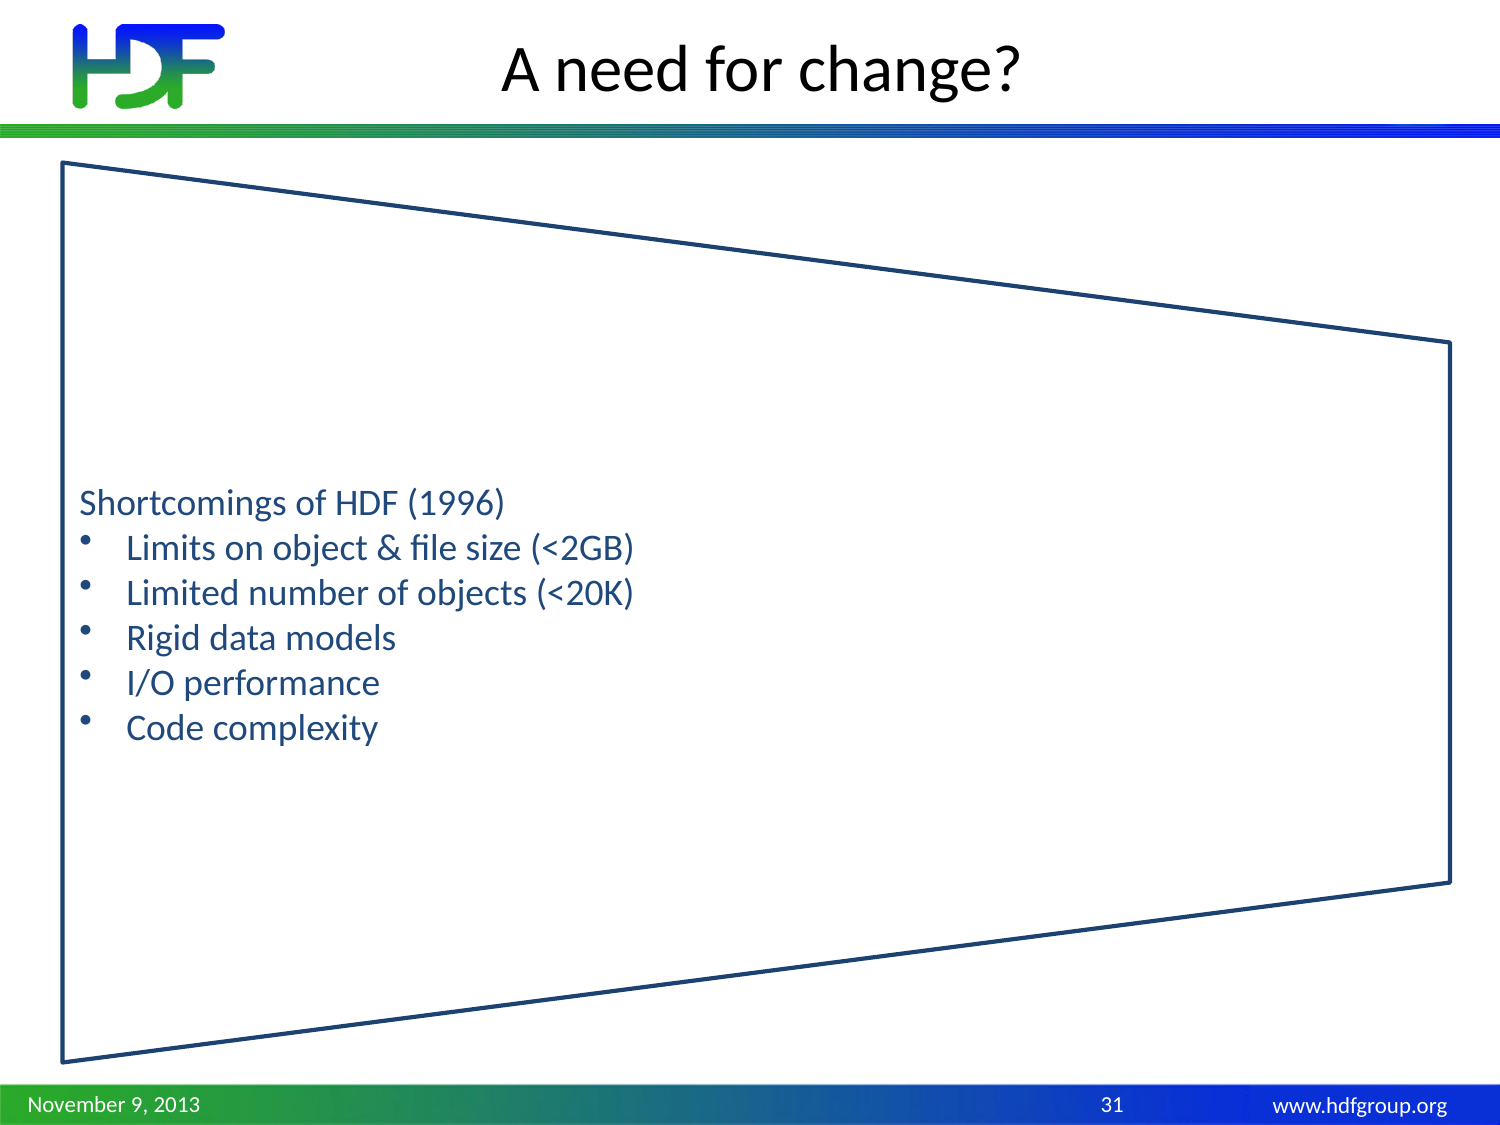

# A need for change?
Shortcomings of HDF (1996)
Limits on object & file size (<2GB)
Limited number of objects (<20K)
Rigid data models
I/O performance
Code complexity
November 9, 2013
31